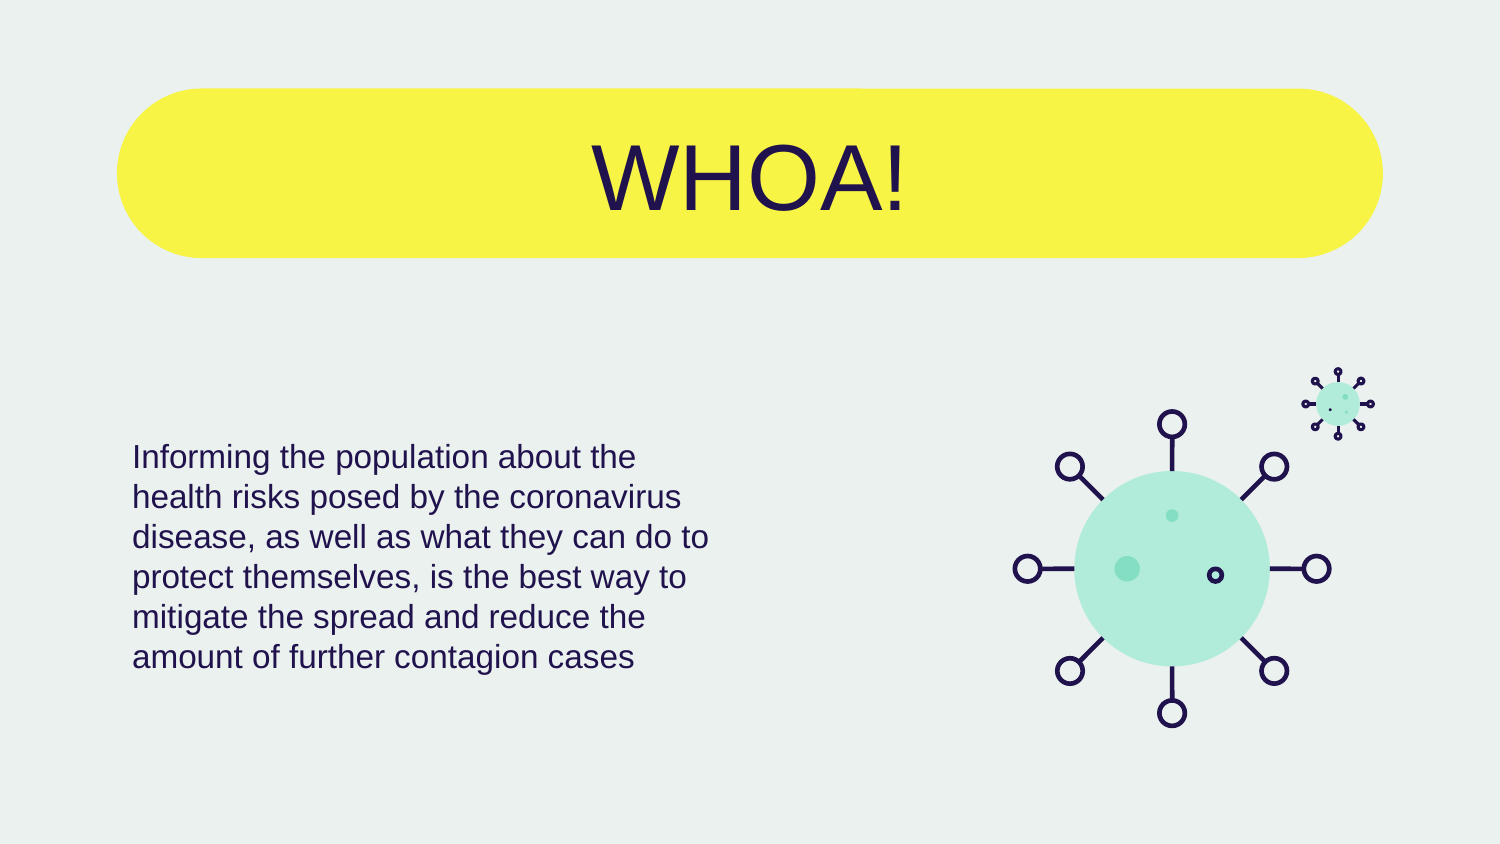

# WHOA!
Informing the population about the health risks posed by the coronavirus disease, as well as what they can do to protect themselves, is the best way to mitigate the spread and reduce the amount of further contagion cases